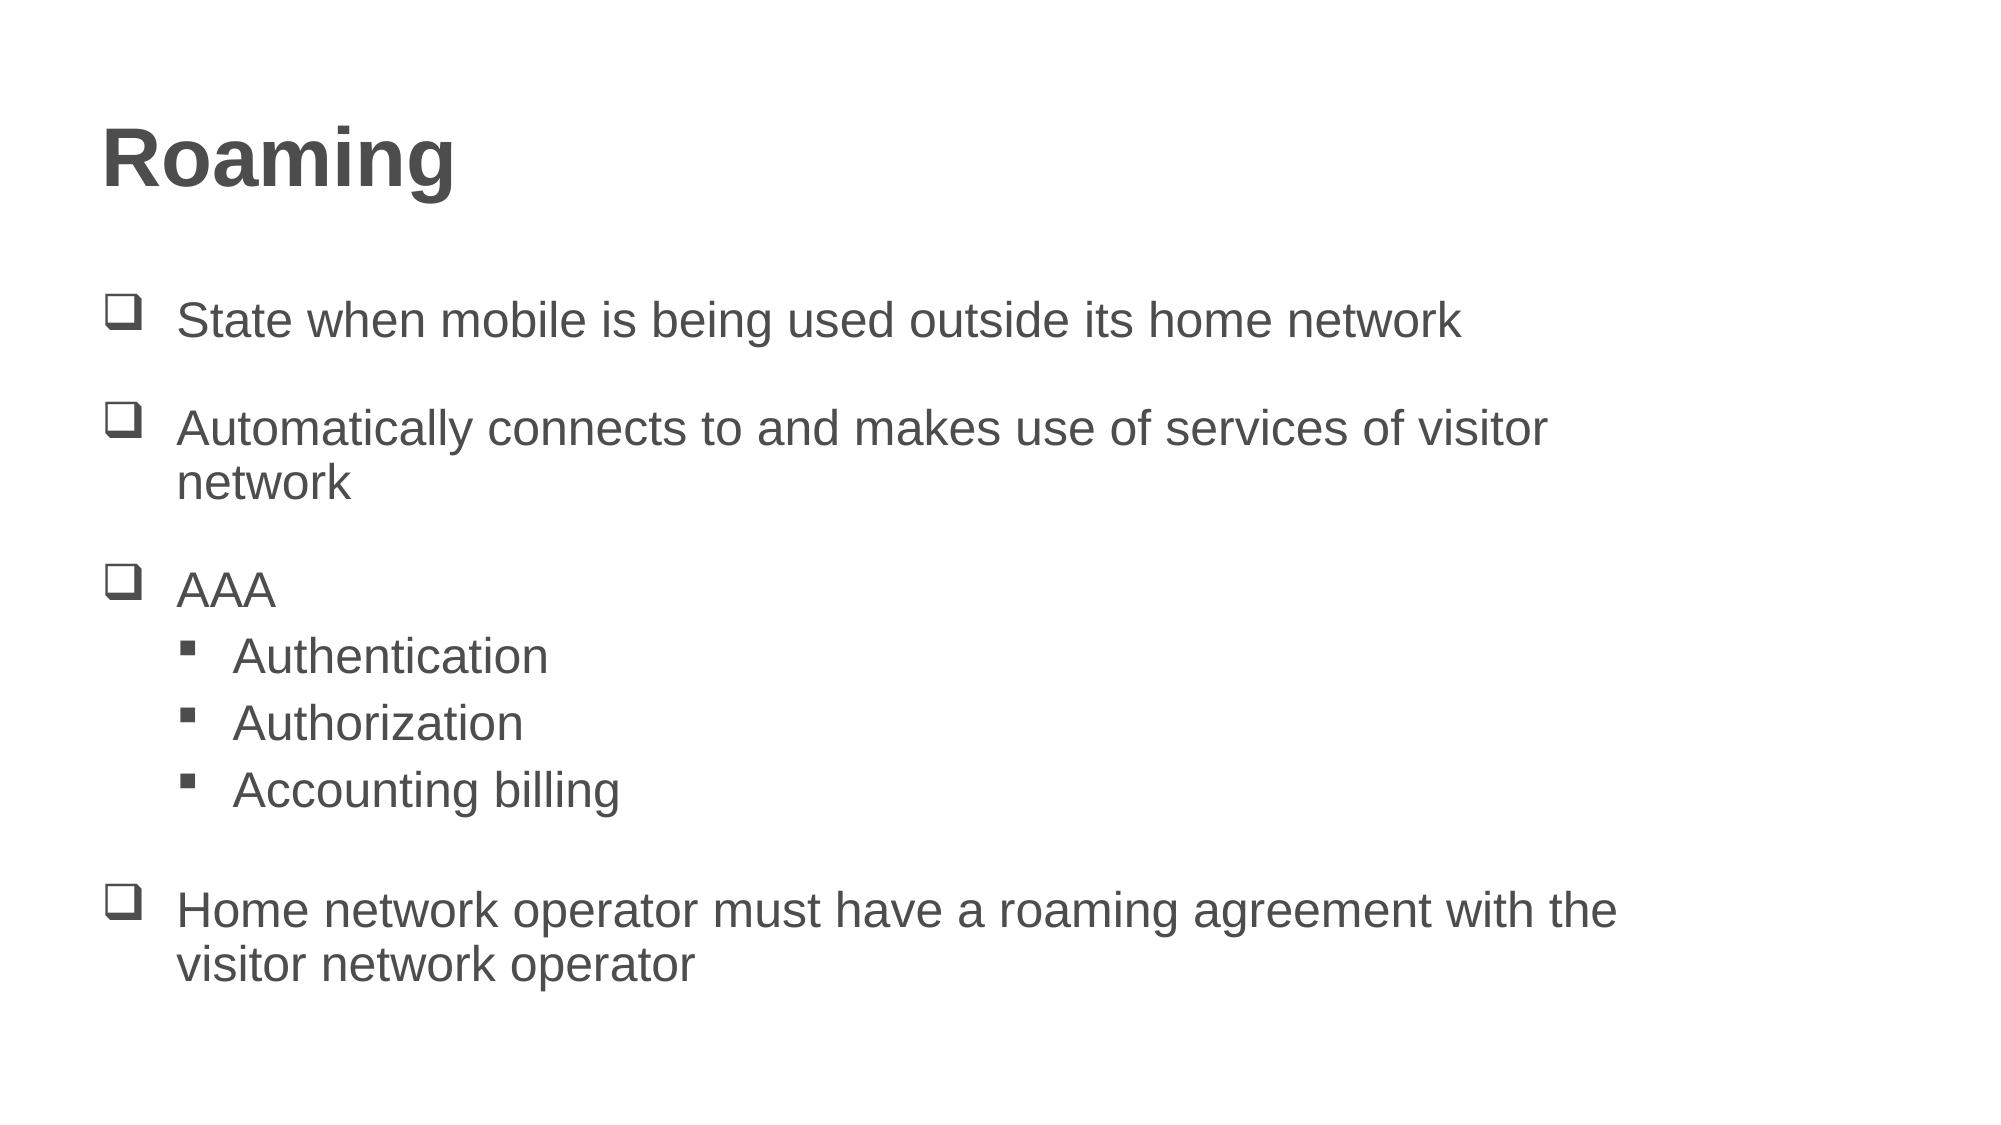

Roaming

State when mobile is being used outside its home network

Automatically connects to and makes use of services of visitor network

AAA
Authentication
Authorization
Accounting billing

Home network operator must have a roaming agreement with the visitor network operator